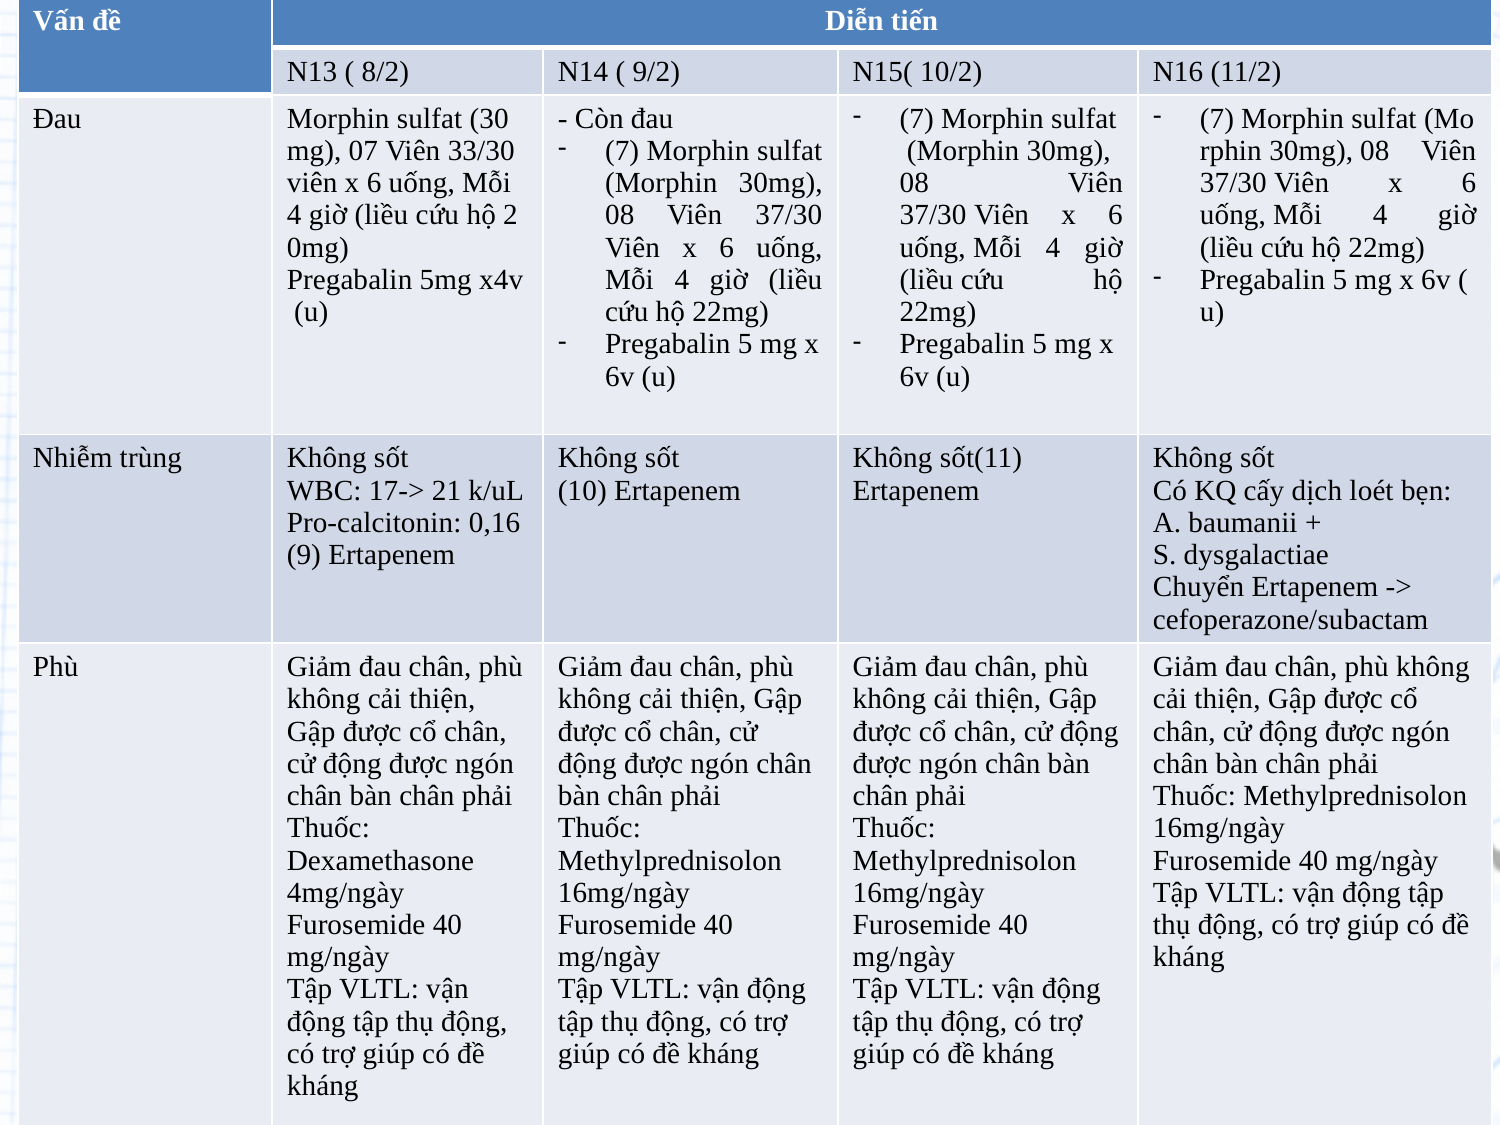

| Vấn đề | Diễn tiến |  |  |  |
| --- | --- | --- | --- | --- |
|  | N13 ( 8/2) | N14 ( 9/2) | N15( 10/2) | N16 (11/2) |
| Đau | Morphin sulfat (30mg), 07 Viên 33/30viên x 6 uống, Mỗi 4 giờ (liều cứu hộ 20mg) Pregabalin 5mg x4v (u) | - Còn đau (7) Morphin sulfat (Morphin 30mg), 08 Viên 37/30 Viên x 6 uống, Mỗi 4 giờ (liều cứu hộ 22mg) Pregabalin 5 mg x 6v (u) | (7) Morphin sulfat (Morphin 30mg), 08 Viên 37/30 Viên x 6 uống, Mỗi 4 giờ (liều cứu hộ 22mg) Pregabalin 5 mg x 6v (u) | (7) Morphin sulfat (Morphin 30mg), 08 Viên 37/30 Viên x 6 uống, Mỗi 4 giờ (liều cứu hộ 22mg) Pregabalin 5 mg x 6v (u) |
| Nhiễm trùng | Không sốt WBC: 17-> 21 k/uL Pro-calcitonin: 0,16 (9) Ertapenem | Không sốt (10) Ertapenem | Không sốt(11) Ertapenem | Không sốt Có KQ cấy dịch loét bẹn: A. baumanii + S. dysgalactiae Chuyển Ertapenem -> cefoperazone/subactam |
| Phù | Giảm đau chân, phù không cải thiện, Gập được cổ chân, cử động được ngón chân bàn chân phải Thuốc: Dexamethasone 4mg/ngày Furosemide 40 mg/ngày Tập VLTL: vận động tập thụ động, có trợ giúp có đề kháng | Giảm đau chân, phù không cải thiện, Gập được cổ chân, cử động được ngón chân bàn chân phải Thuốc: Methylprednisolon 16mg/ngày Furosemide 40 mg/ngày Tập VLTL: vận động tập thụ động, có trợ giúp có đề kháng | Giảm đau chân, phù không cải thiện, Gập được cổ chân, cử động được ngón chân bàn chân phải Thuốc: Methylprednisolon 16mg/ngày Furosemide 40 mg/ngày Tập VLTL: vận động tập thụ động, có trợ giúp có đề kháng | Giảm đau chân, phù không cải thiện, Gập được cổ chân, cử động được ngón chân bàn chân phải Thuốc: Methylprednisolon 16mg/ngày Furosemide 40 mg/ngày Tập VLTL: vận động tập thụ động, có trợ giúp có đề kháng |
14/02/2023
38